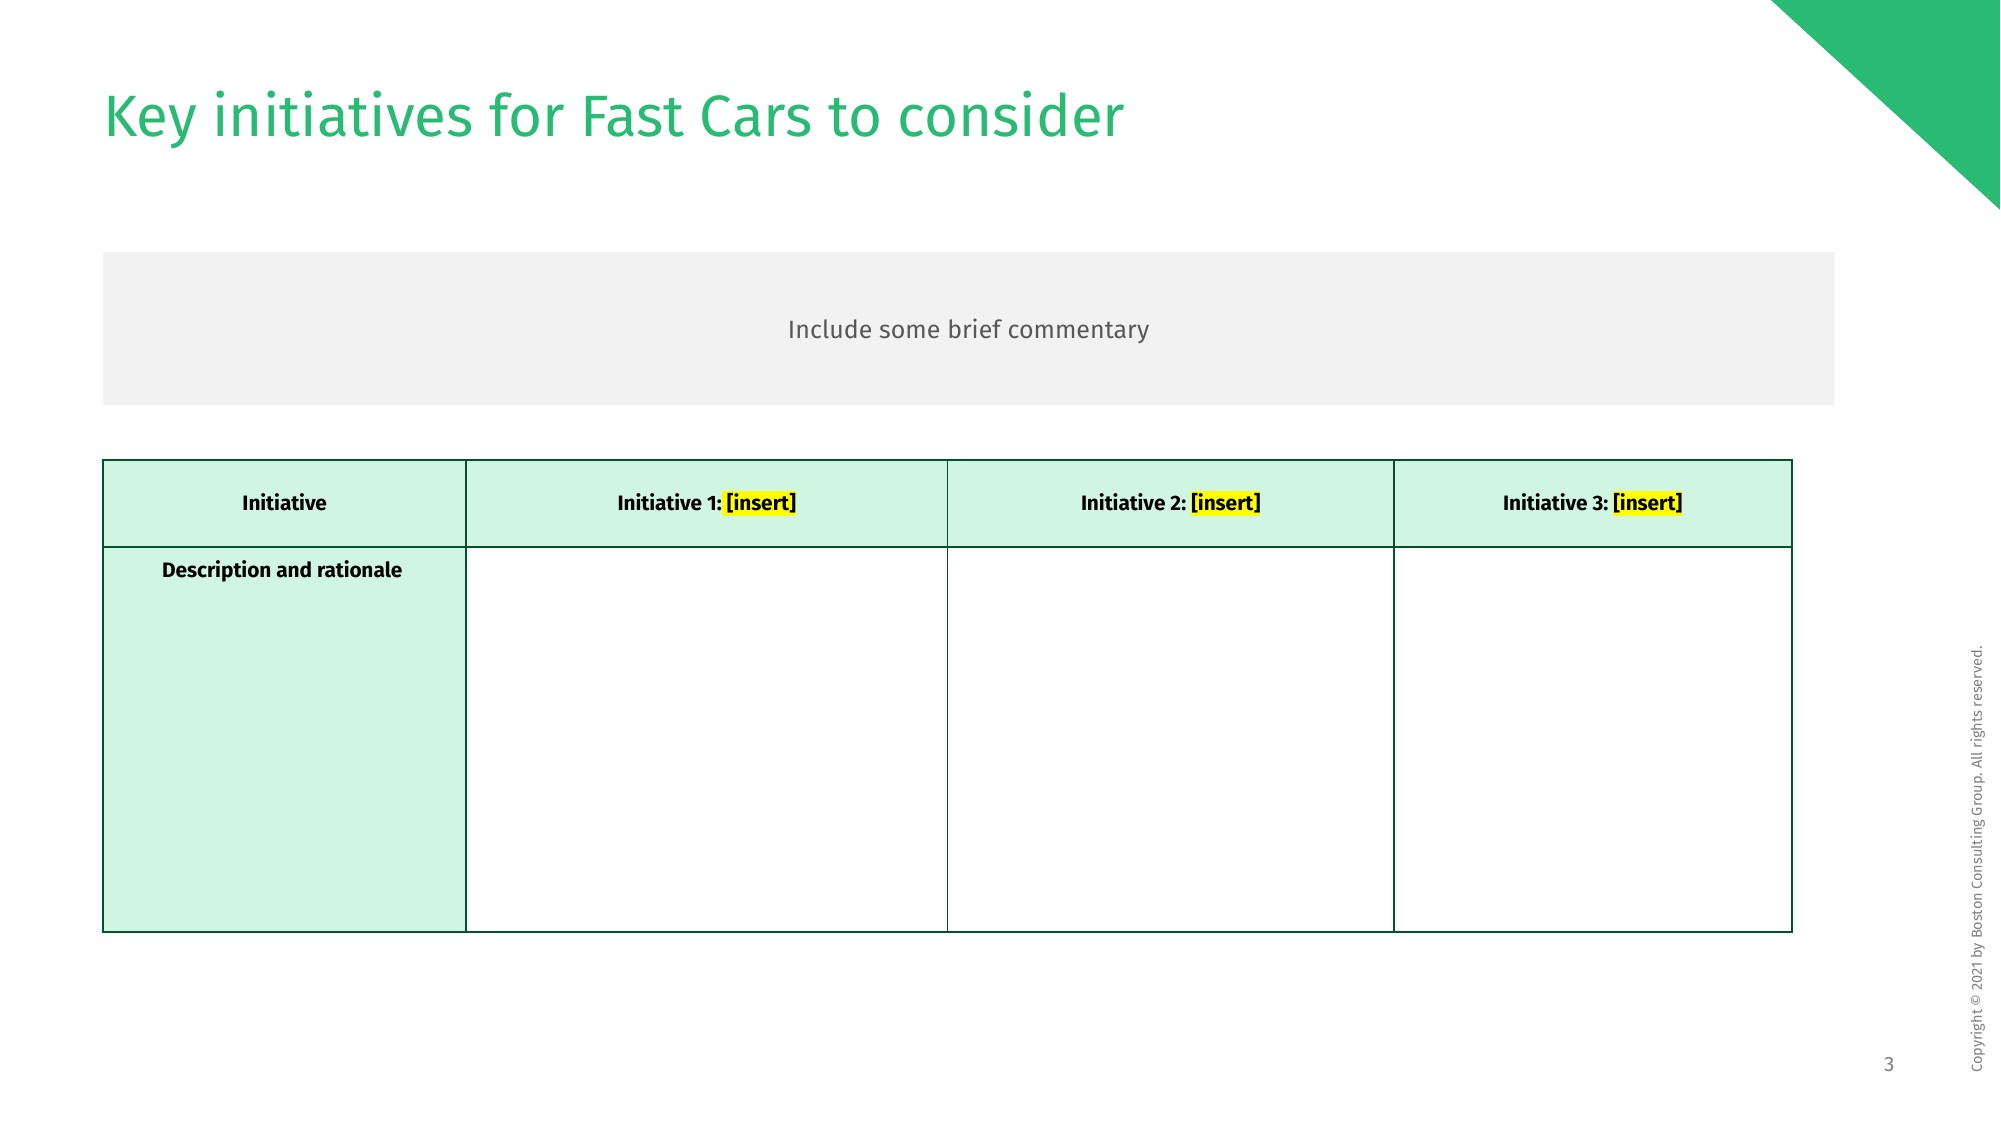

# Key initiatives for Fast Cars to consider
Include some brief commentary

| Initiative | Initiative 1: [insert] | Initiative 2: [insert] | Initiative 3: [insert] |
| --- | --- | --- | --- |
| Description and rationale |  |  |  |